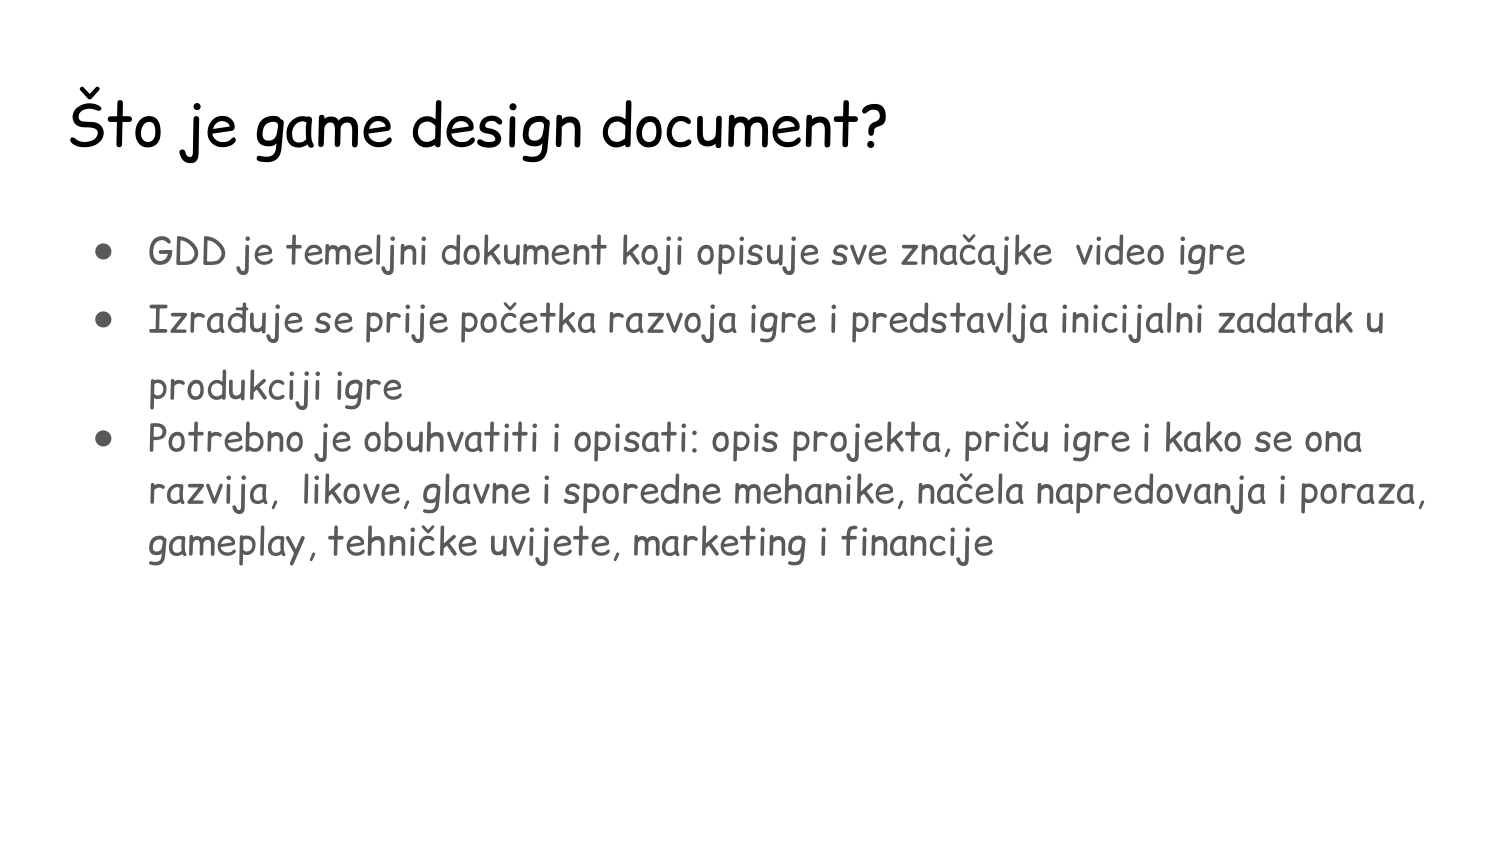

# Što je game design document?
GDD je temeljni dokument koji opisuje sve značajke  video igre
Izrađuje se prije početka razvoja igre i predstavlja inicijalni zadatak u produkciji igre
Potrebno je obuhvatiti i opisati: opis projekta, priču igre i kako se ona razvija,  likove, glavne i sporedne mehanike, načela napredovanja i poraza, gameplay, tehničke uvijete, marketing i financije